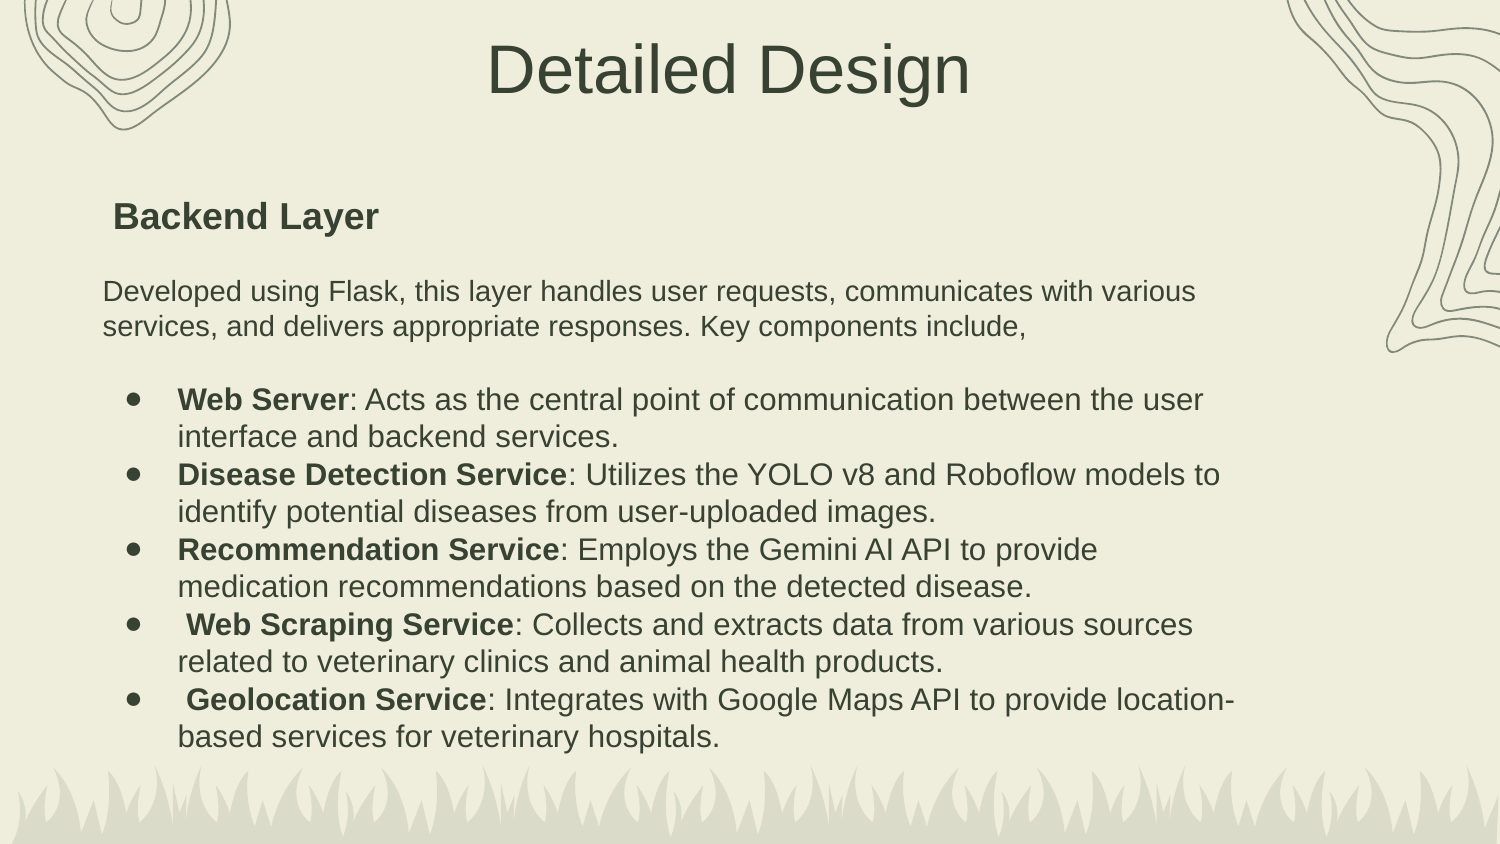

# Detailed Design
 Backend Layer

Developed using Flask, this layer handles user requests, communicates with various services, and delivers appropriate responses. Key components include,

Web Server: Acts as the central point of communication between the user interface and backend services.
Disease Detection Service: Utilizes the YOLO v8 and Roboflow models to identify potential diseases from user-uploaded images.
Recommendation Service: Employs the Gemini AI API to provide medication recommendations based on the detected disease.
 Web Scraping Service: Collects and extracts data from various sources related to veterinary clinics and animal health products.
 Geolocation Service: Integrates with Google Maps API to provide location-based services for veterinary hospitals.